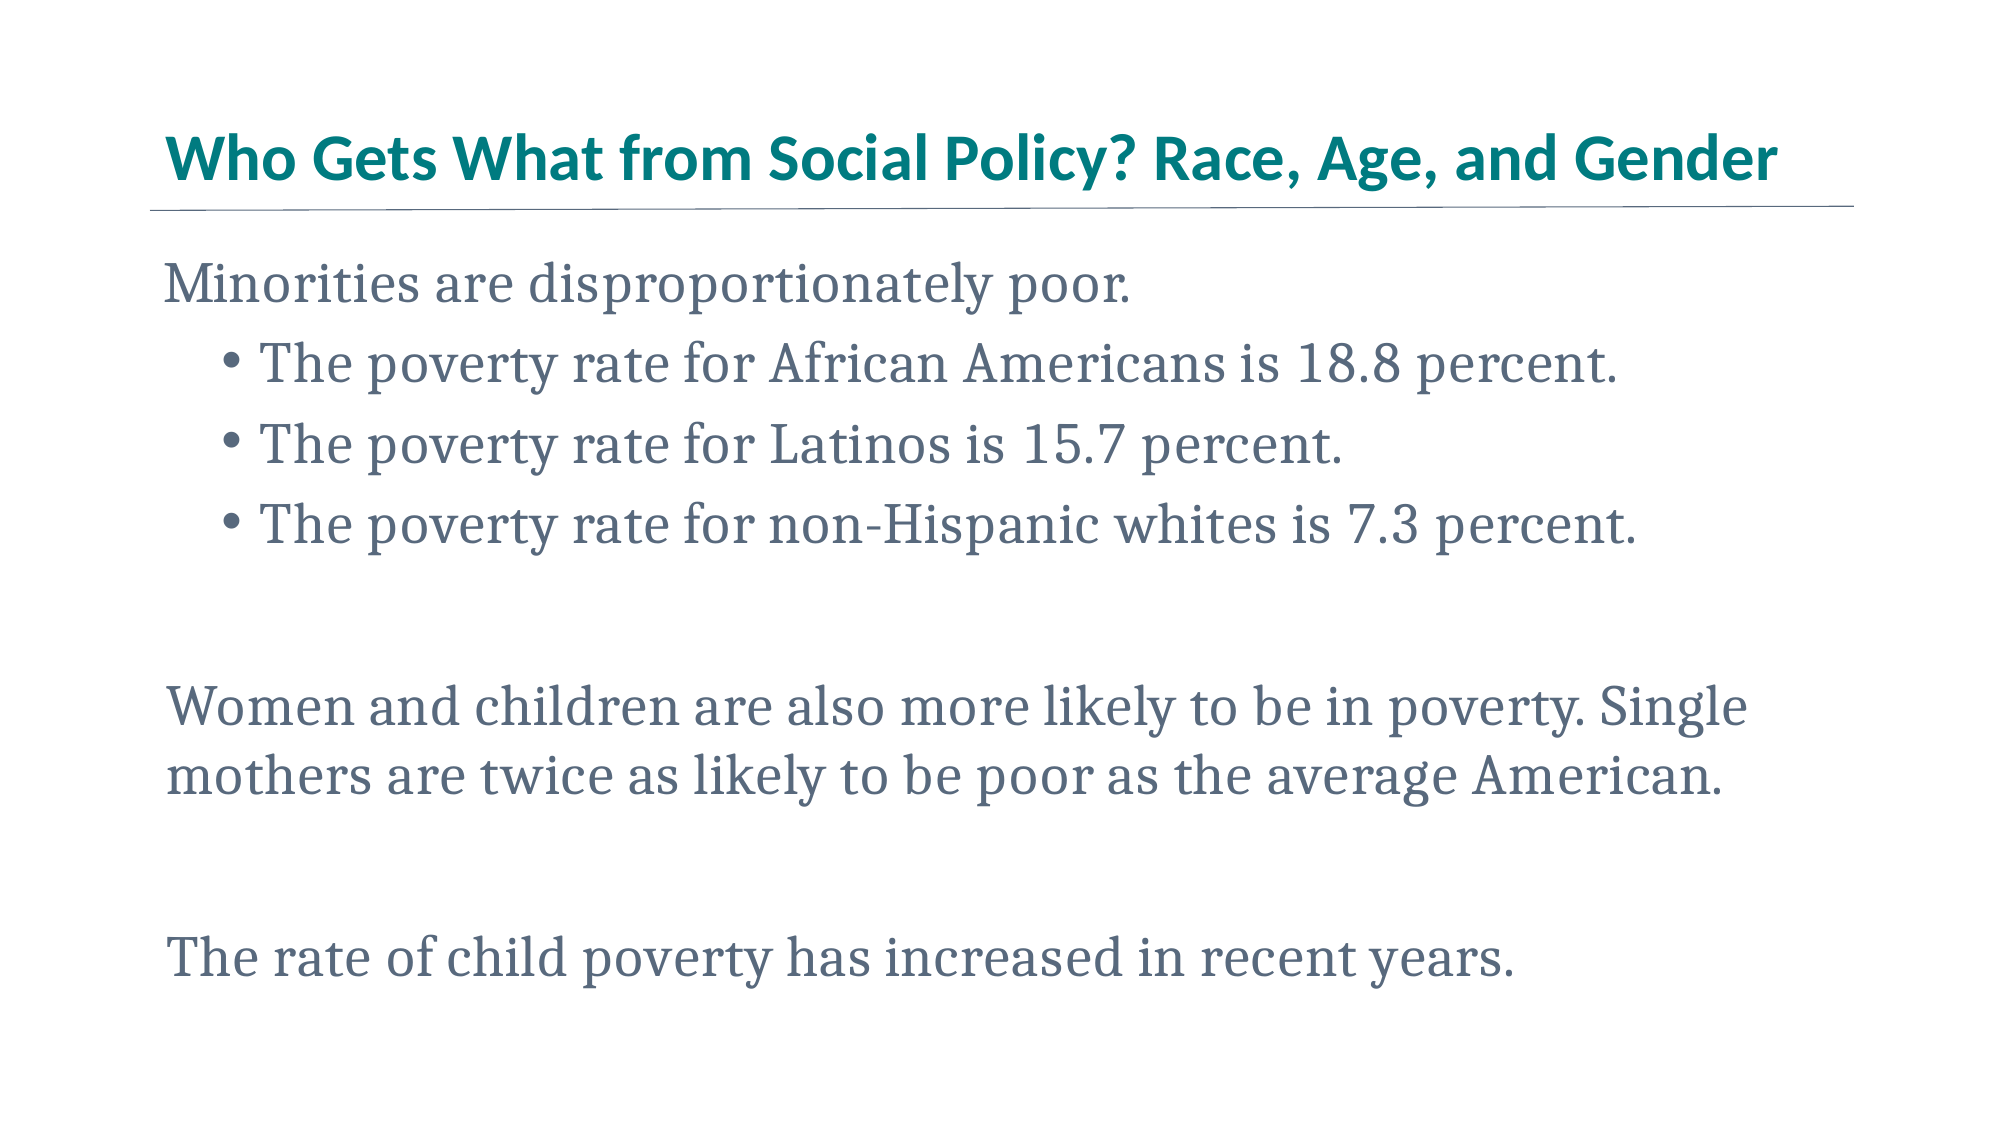

# Who Gets What from Social Policy? Race, Age, and Gender
Minorities are disproportionately poor.
The poverty rate for African Americans is 18.8 percent.
The poverty rate for Latinos is 15.7 percent.
The poverty rate for non-Hispanic whites is 7.3 percent.

Women and children are also more likely to be in poverty. Single mothers are twice as likely to be poor as the average American.

The rate of child poverty has increased in recent years.